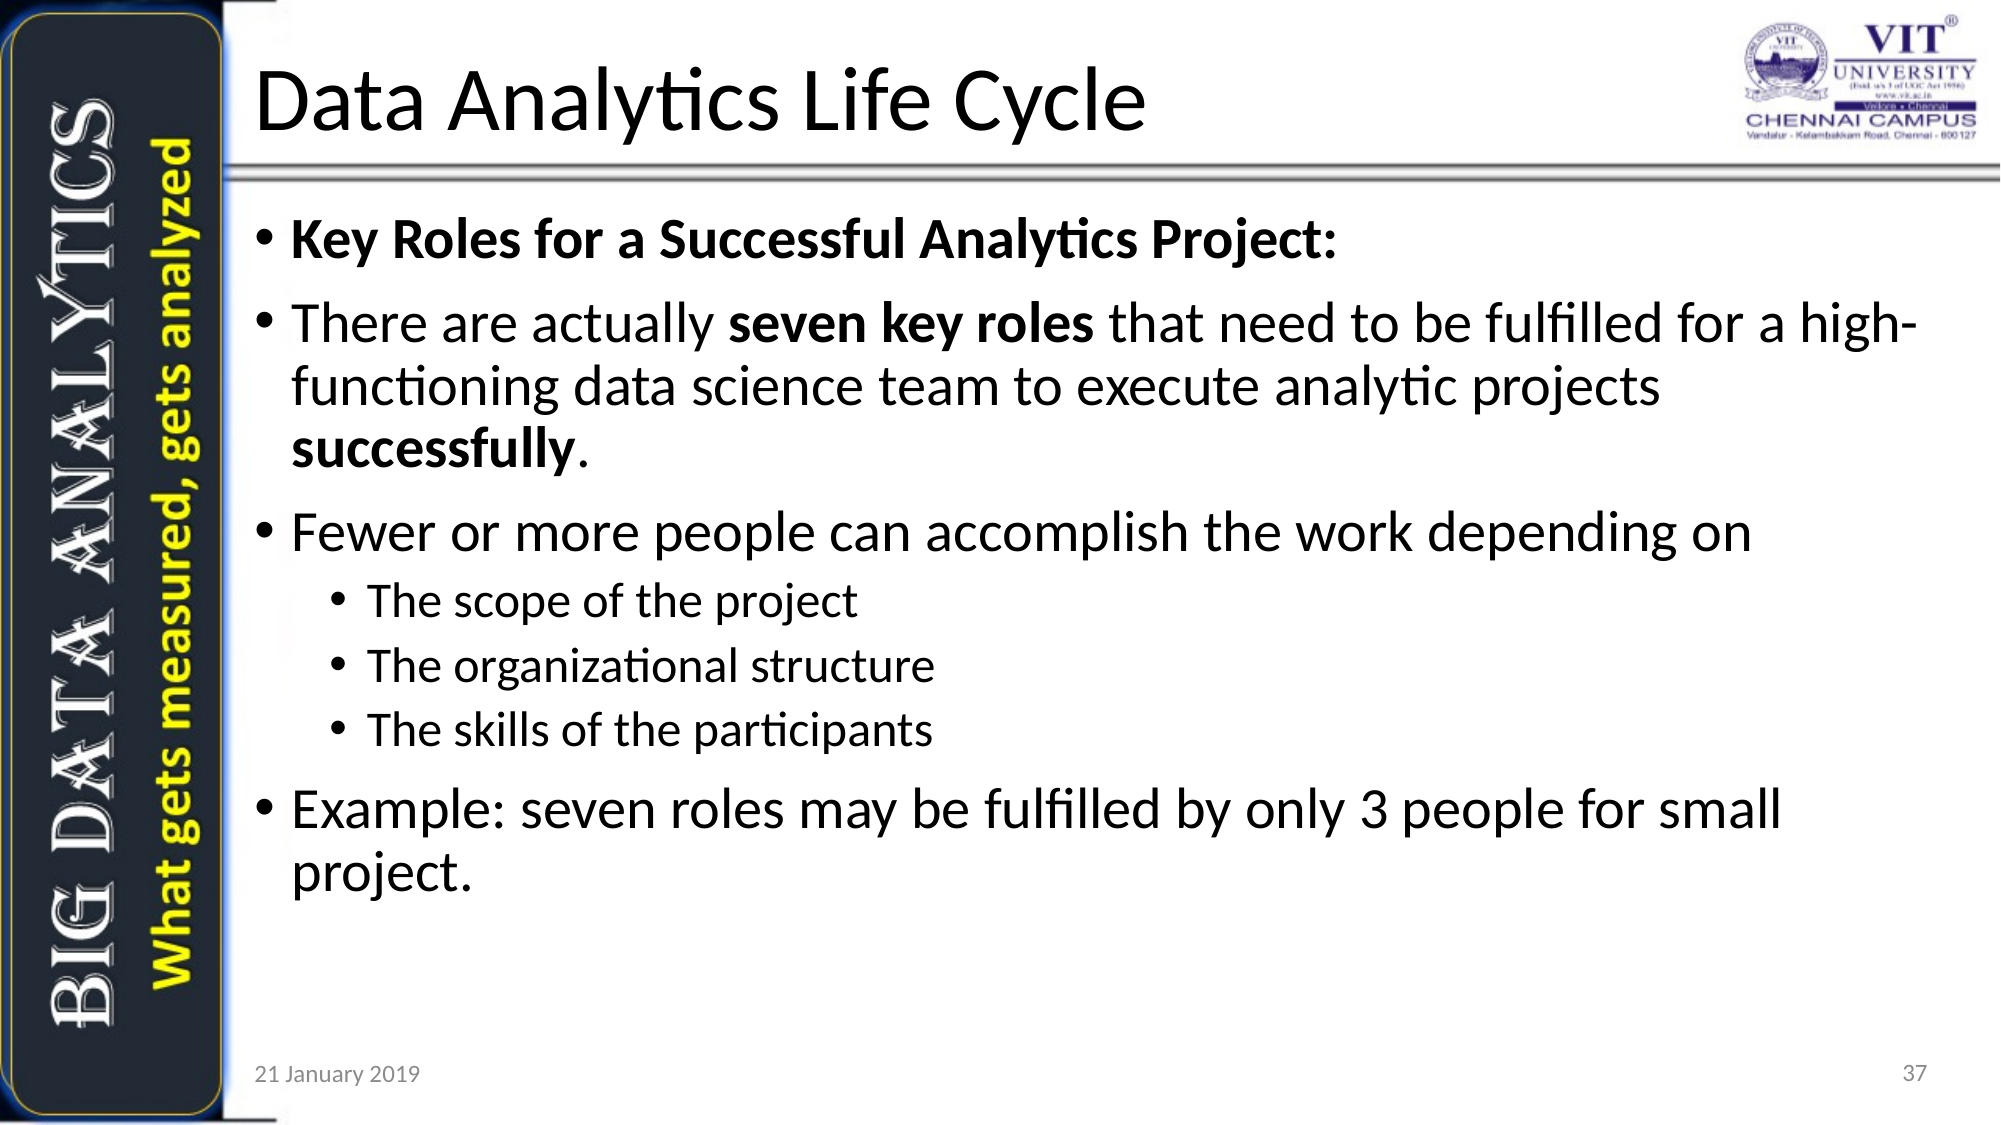

# Data Analytics Life Cycle
Key Roles for a Successful Analytics Project:
There are actually seven key roles that need to be fulfilled for a high-functioning data science team to execute analytic projects successfully.
Fewer or more people can accomplish the work depending on
The scope of the project
The organizational structure
The skills of the participants
Example: seven roles may be fulfilled by only 3 people for small project.

37
21 January 2019